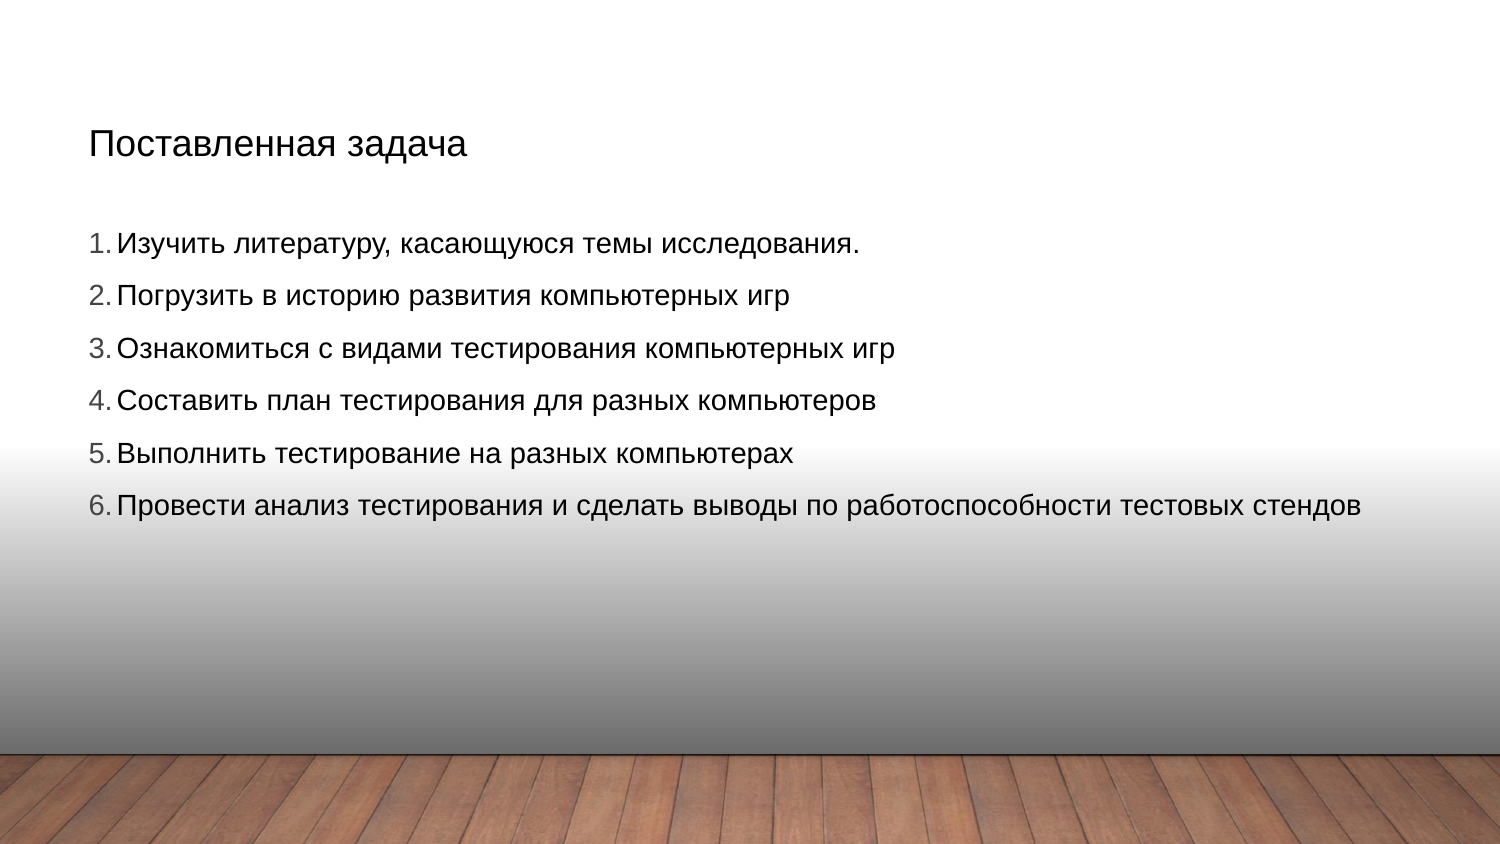

# Поставленная задача
Изучить литературу, касающуюся темы исследования.
Погрузить в историю развития компьютерных игр
Ознакомиться с видами тестирования компьютерных игр
Составить план тестирования для разных компьютеров
Выполнить тестирование на разных компьютерах
Провести анализ тестирования и сделать выводы по работоспособности тестовых стендов